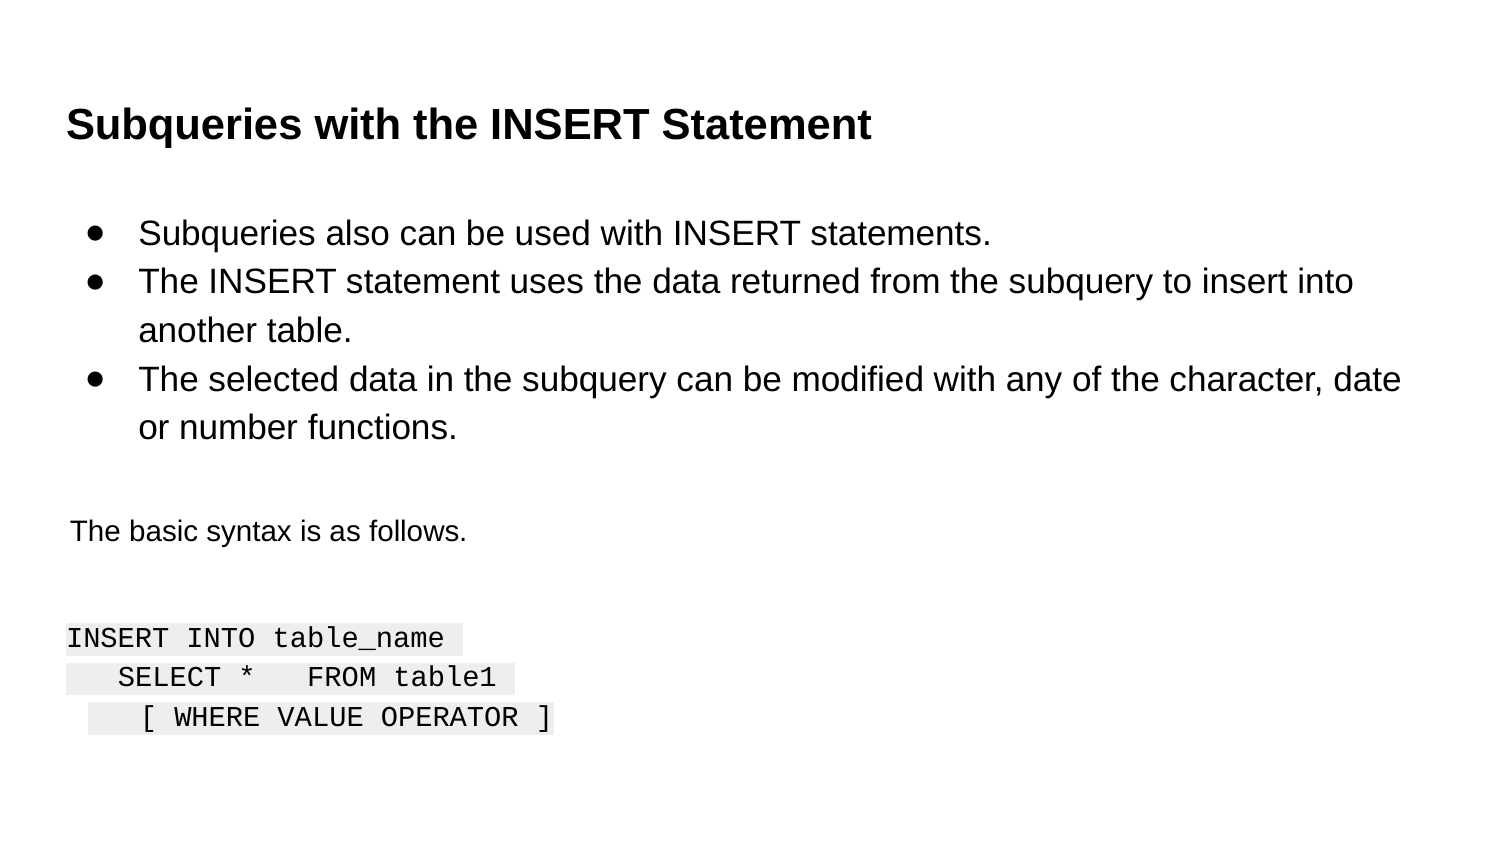

# Subqueries with the INSERT Statement

Subqueries also can be used with INSERT statements.
The INSERT statement uses the data returned from the subquery to insert into another table.
The selected data in the subquery can be modified with any of the character, date or number functions.

The basic syntax is as follows.

INSERT INTO table_name
   SELECT *   FROM table1
   [ WHERE VALUE OPERATOR ]